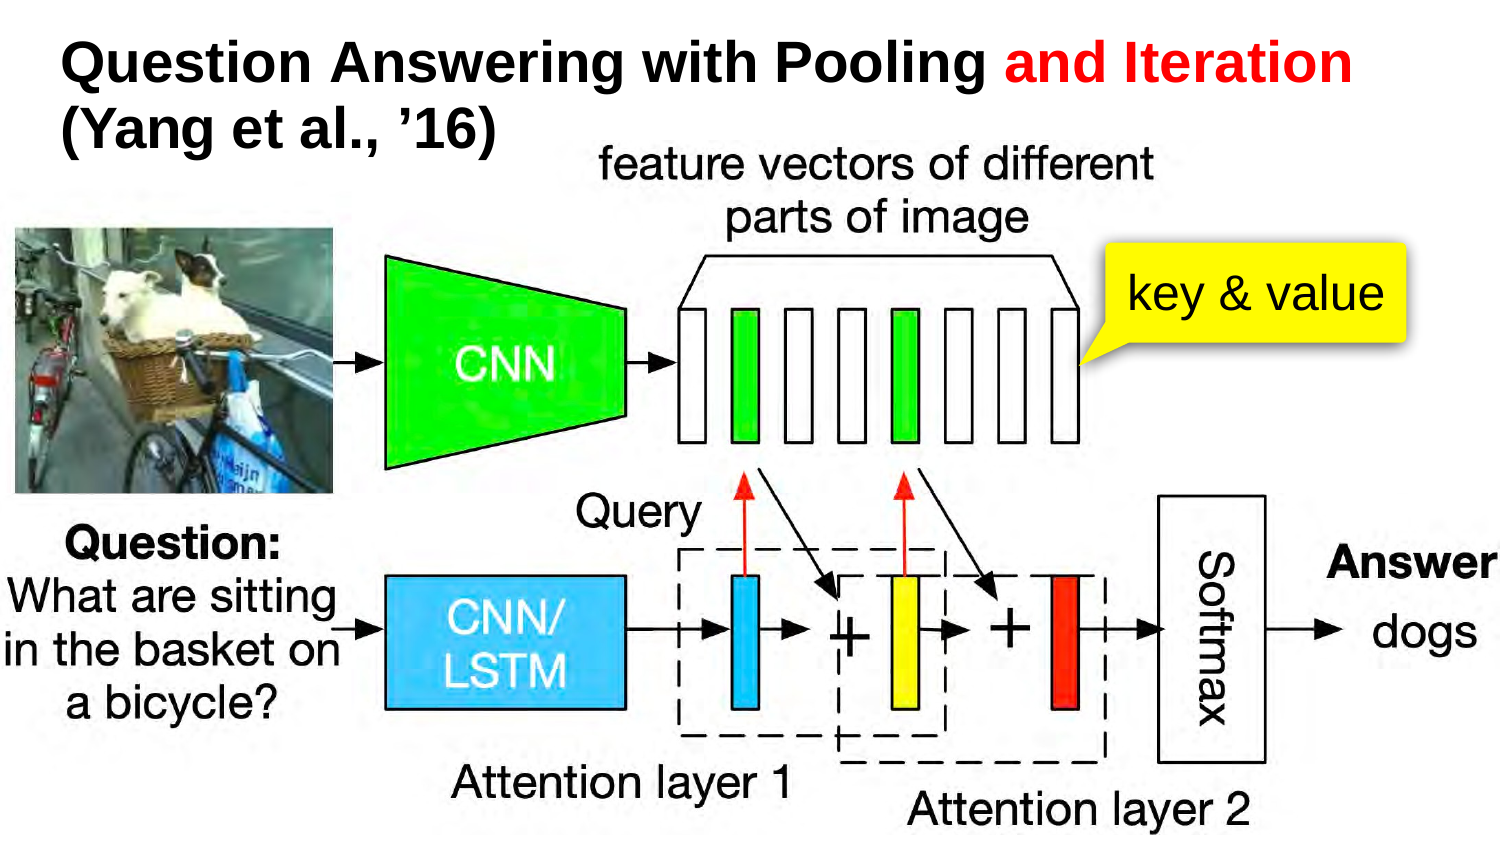

# Question Answering with Pooling and Iteration  (Yang et al., ’16)

key & value
d2l.ai